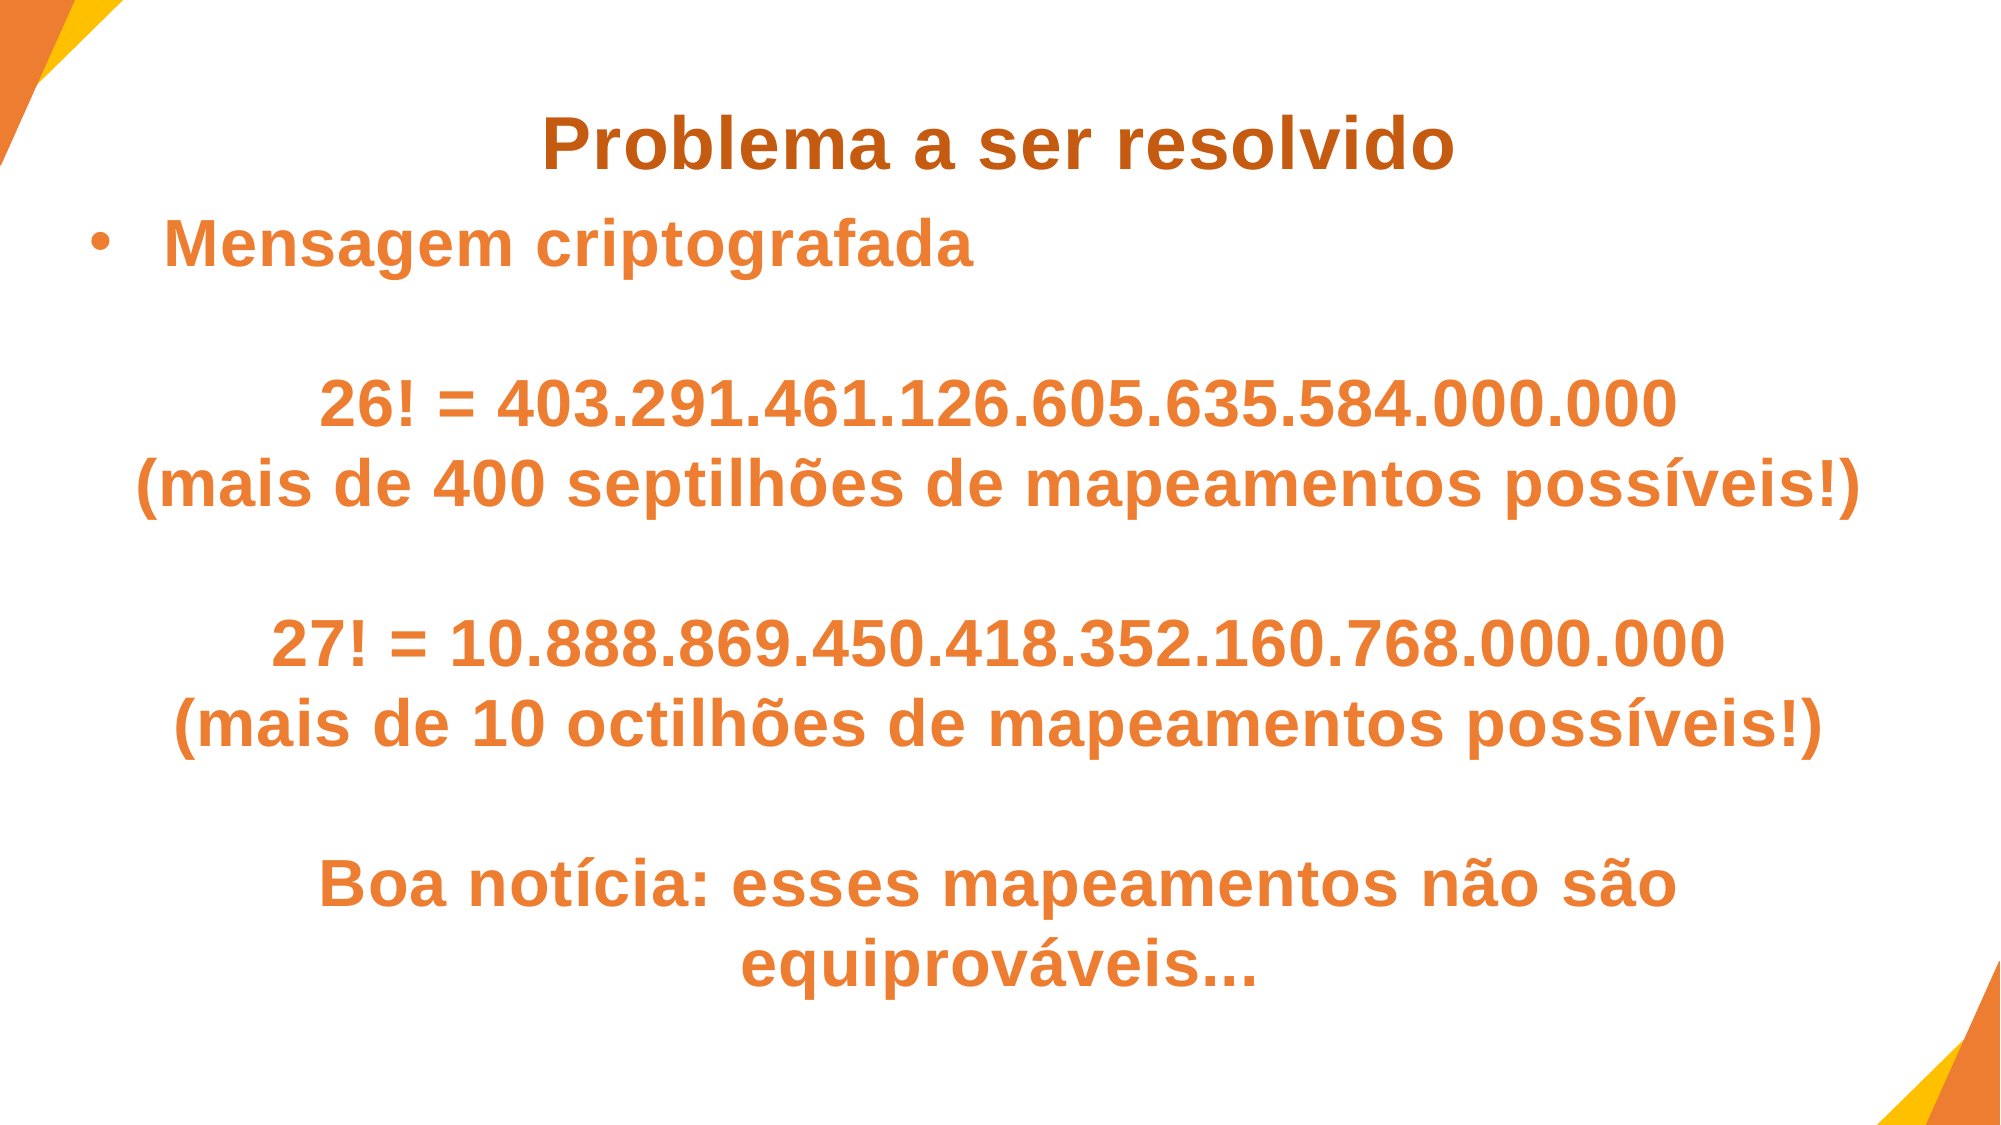

Problema a ser resolvido
Mensagem criptografada

26! = 403.291.461.126.605.635.584.000.000
(mais de 400 septilhões de mapeamentos possíveis!)

27! = 10.888.869.450.418.352.160.768.000.000
(mais de 10 octilhões de mapeamentos possíveis!)

Boa notícia: esses mapeamentos não são equiprováveis...